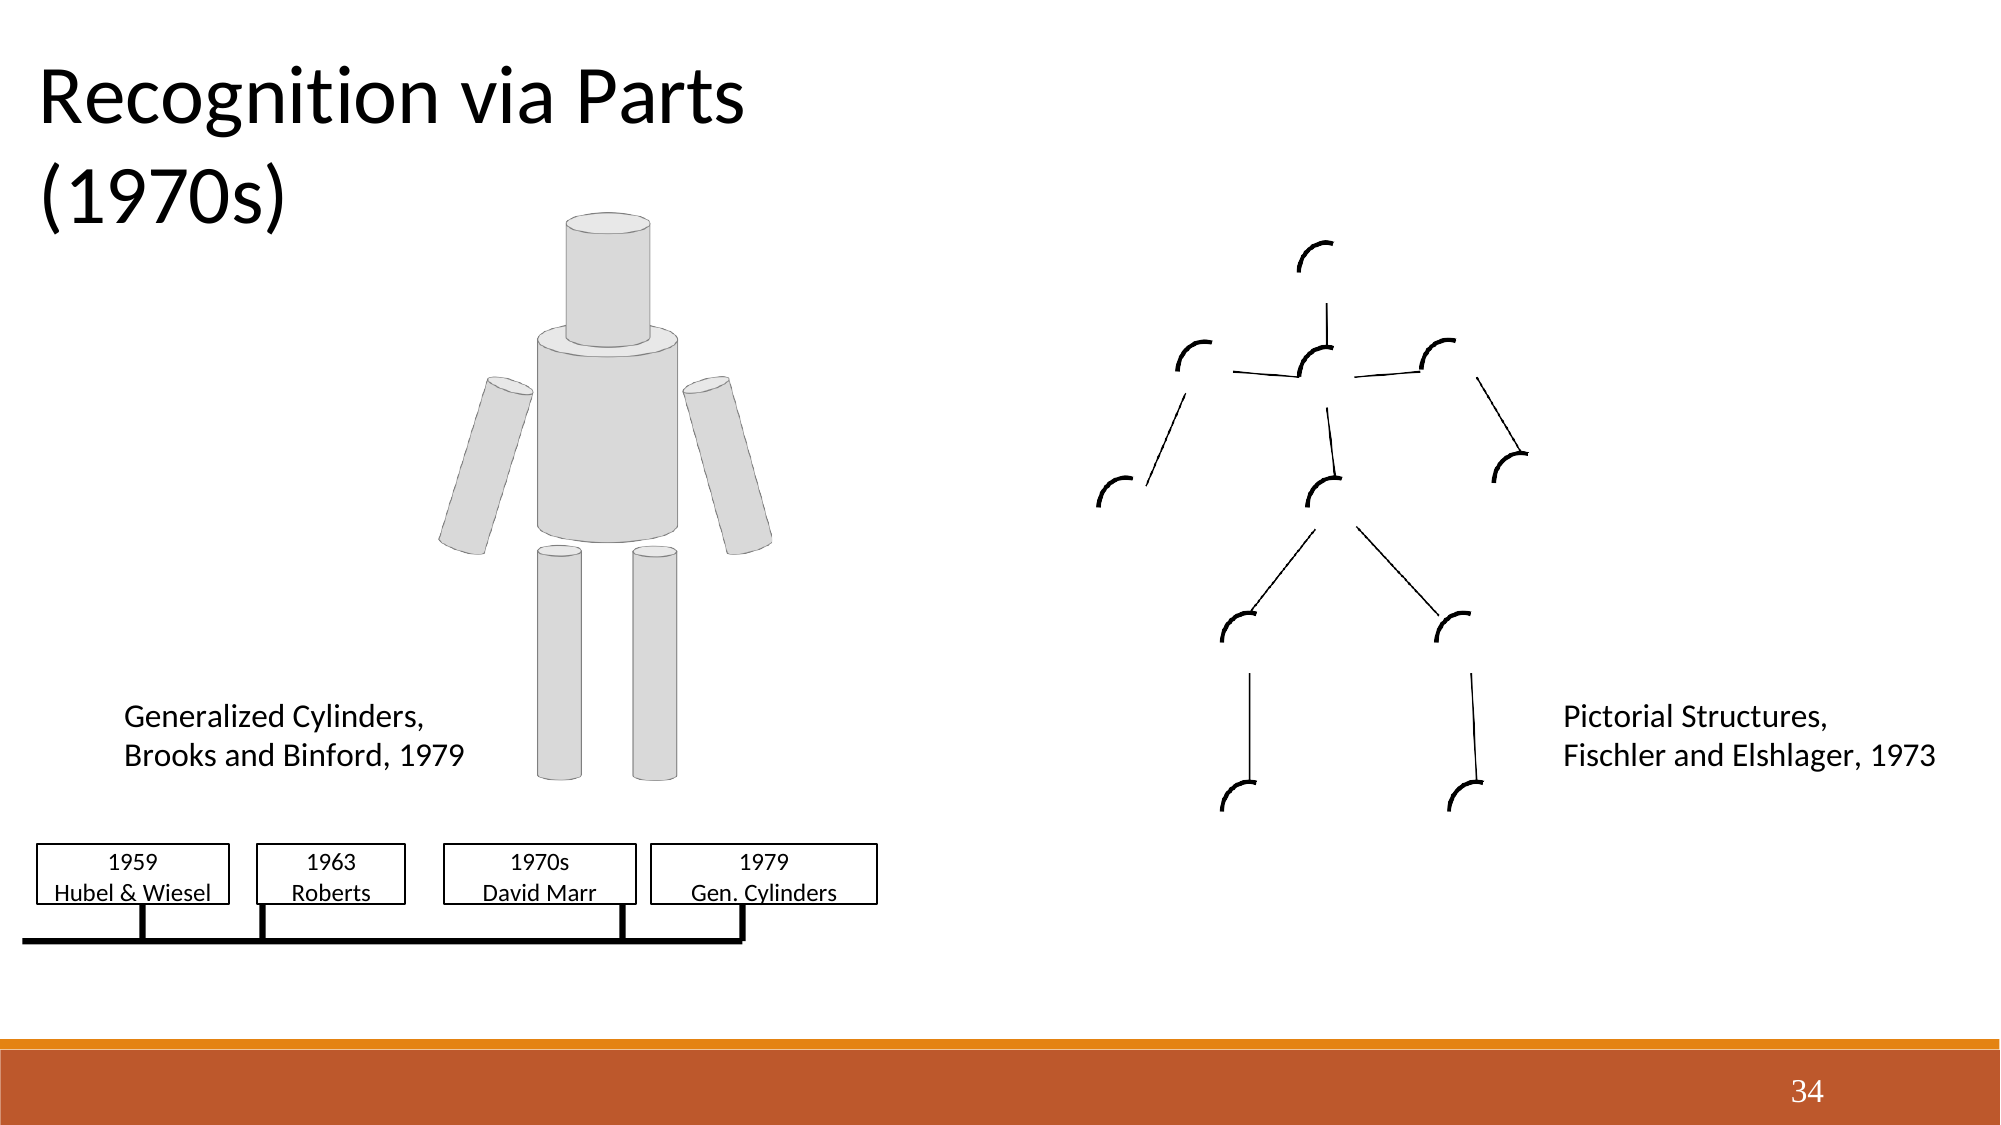

Recognition via Parts (1970s)

Generalized Cylinders, Brooks and Binford, 1979
Pictorial Structures, Fischler and Elshlager, 1973

1959
Hubel & Wiesel
1963
Roberts
1970s
David Marr
1979
Gen. Cylinders

34